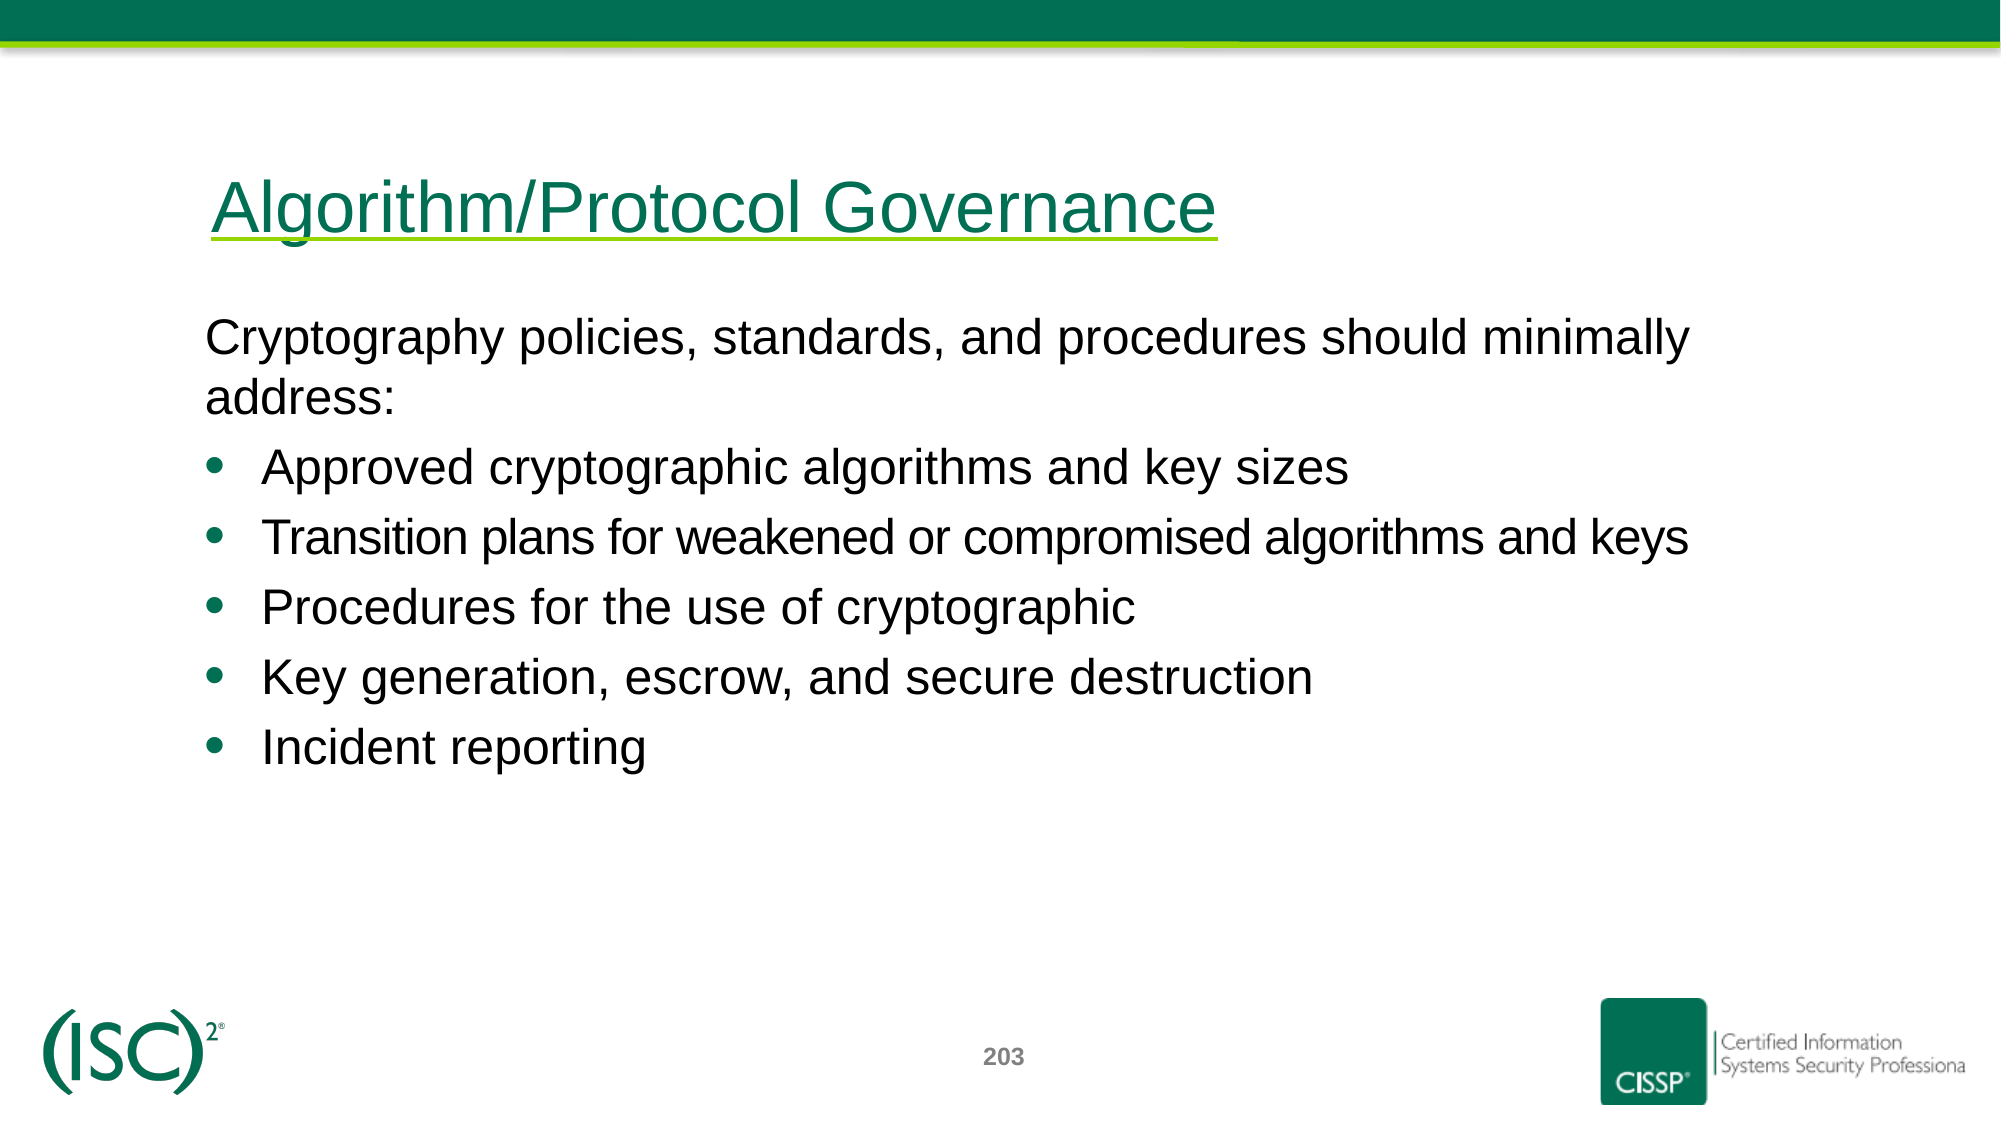

Algorithm/Protocol Governance

Cryptography policies, standards, and procedures should minimally address:
Approved cryptographic algorithms and key sizes
Transition plans for weakened or compromised algorithms and keys
Procedures for the use of cryptographic
Key generation, escrow, and secure destruction
Incident reporting